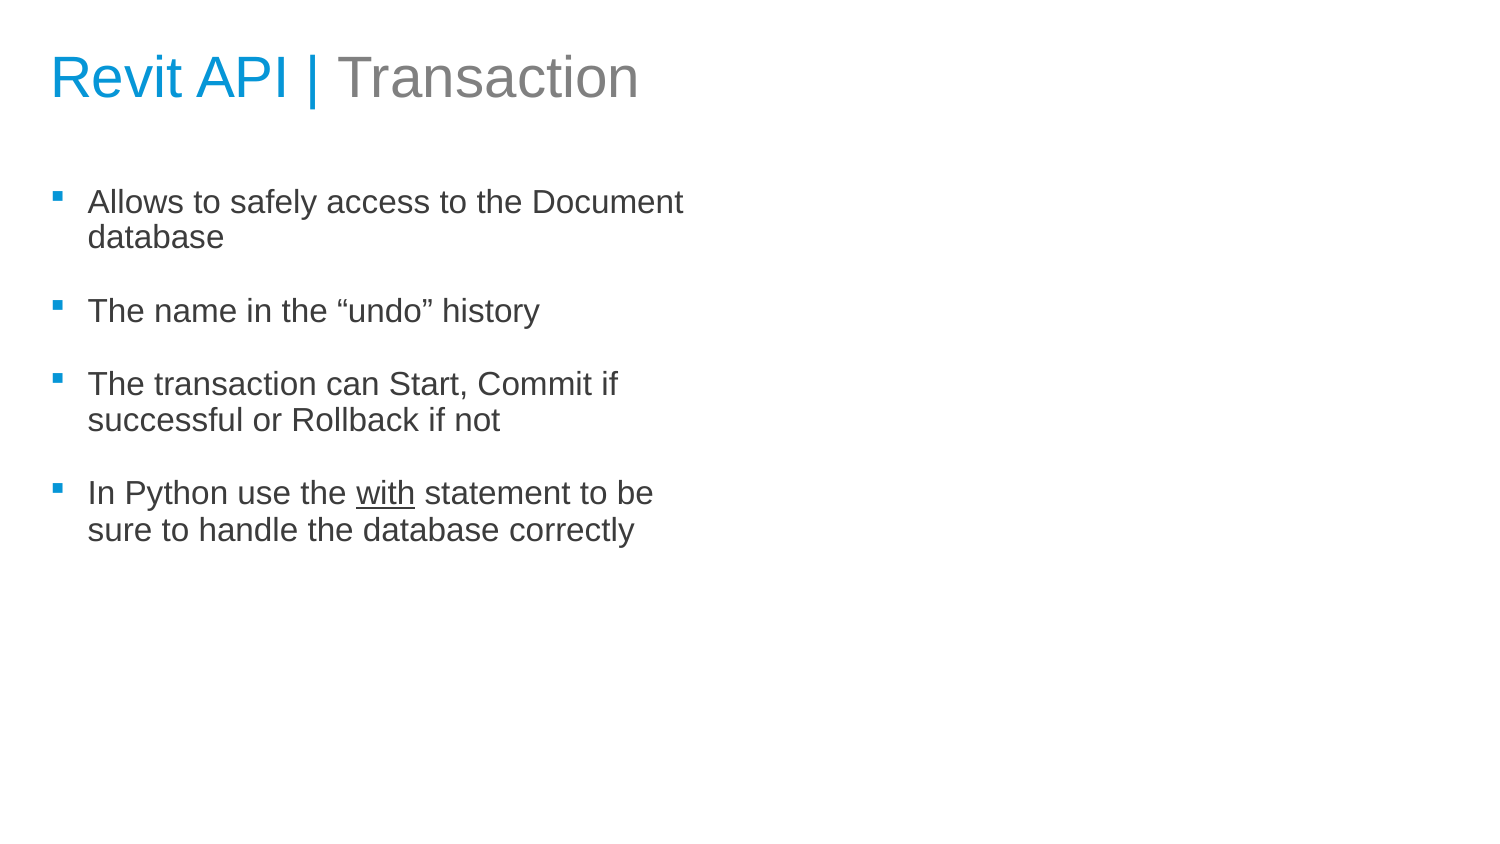

# Revit API | Transaction

Allows to safely access to the Document  database
The name in the “undo” history
The transaction can Start, Commit if successful or Rollback if not
In Python use the with statement to be sure to handle the database correctly